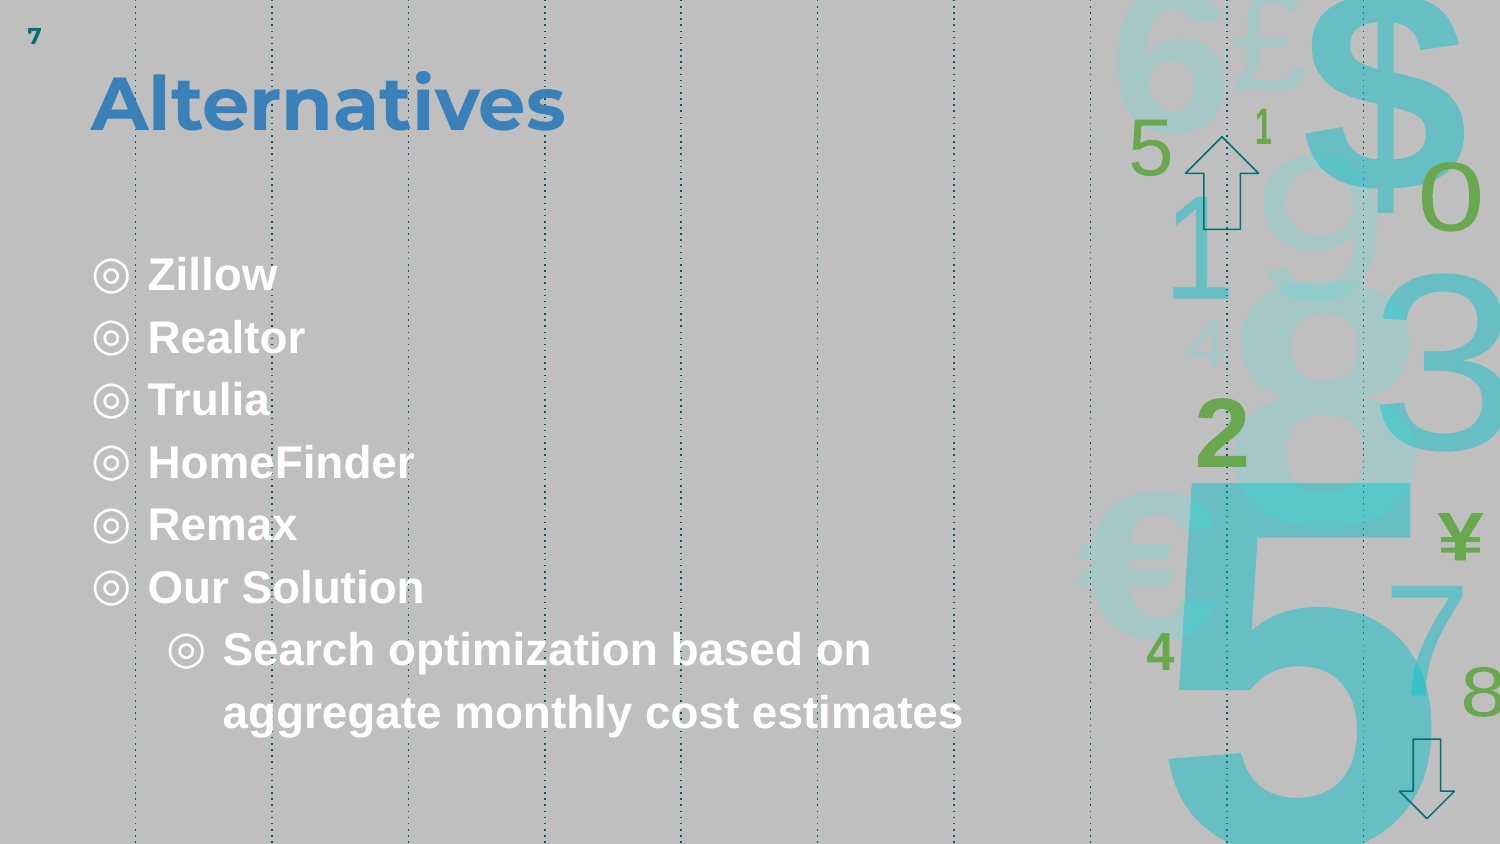

# Alternatives
7
Zillow
Realtor
Trulia
HomeFinder
Remax
Our Solution
Search optimization based on aggregate monthly cost estimates